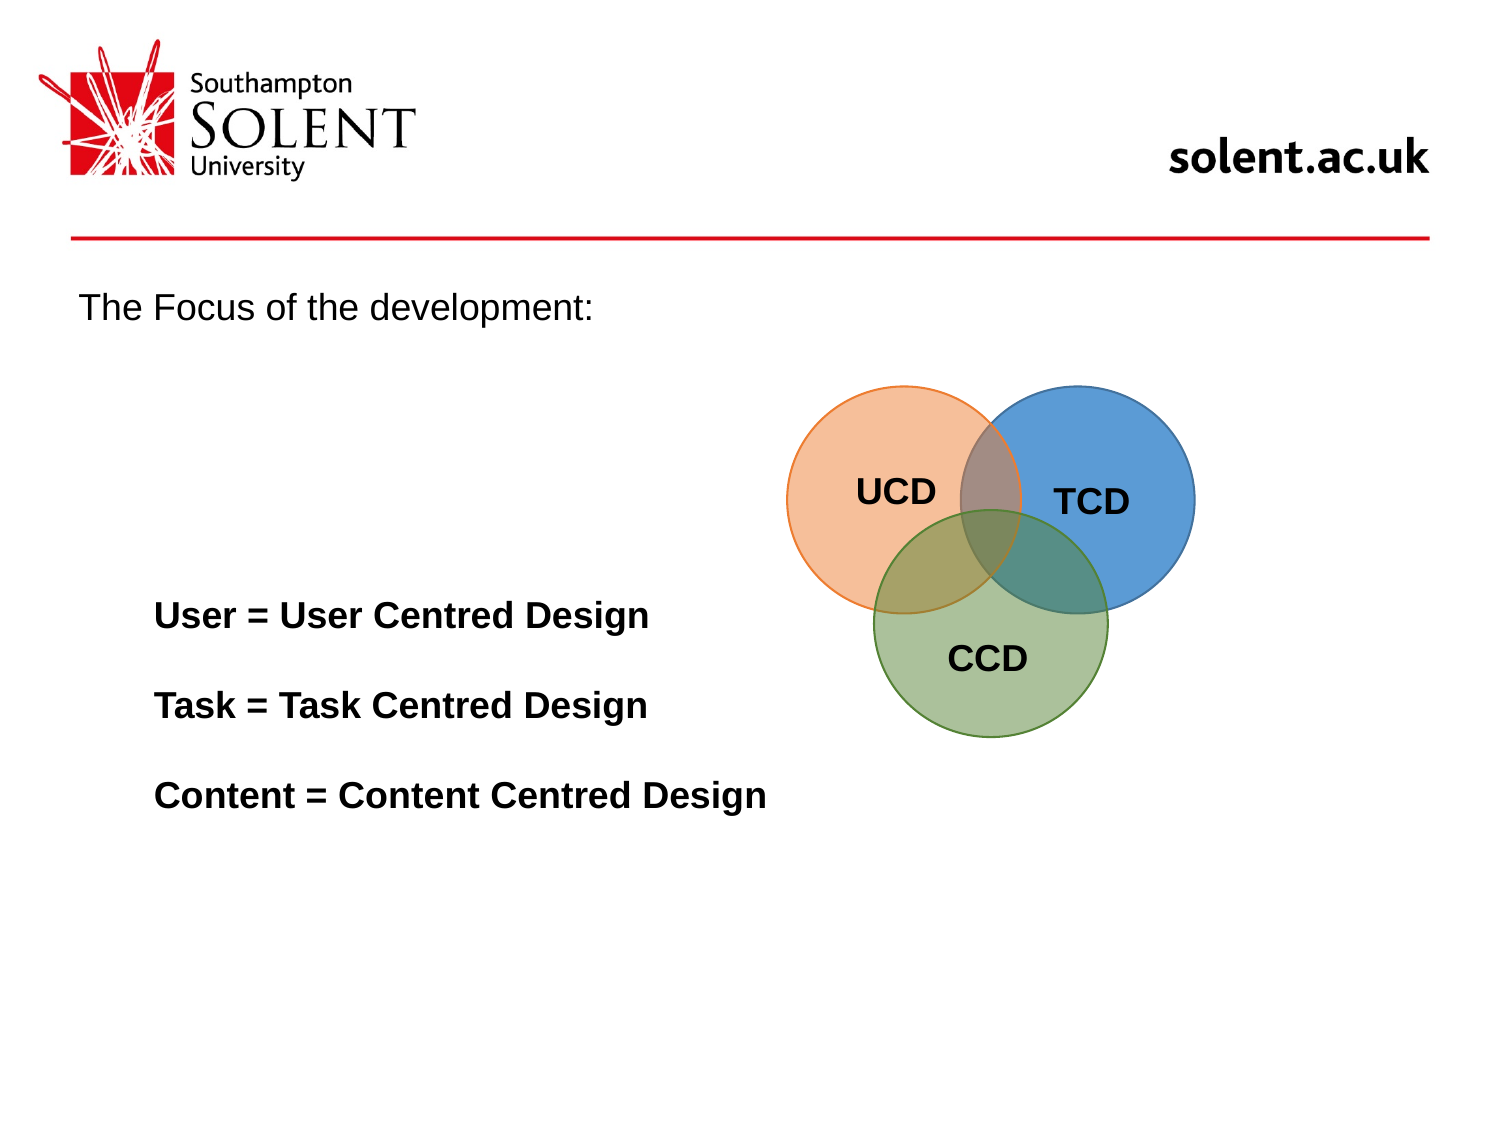

The Focus of the development:

UCD
TCD

User = User Centred Design

Task = Task Centred Design

Content = Content Centred Design

CCD